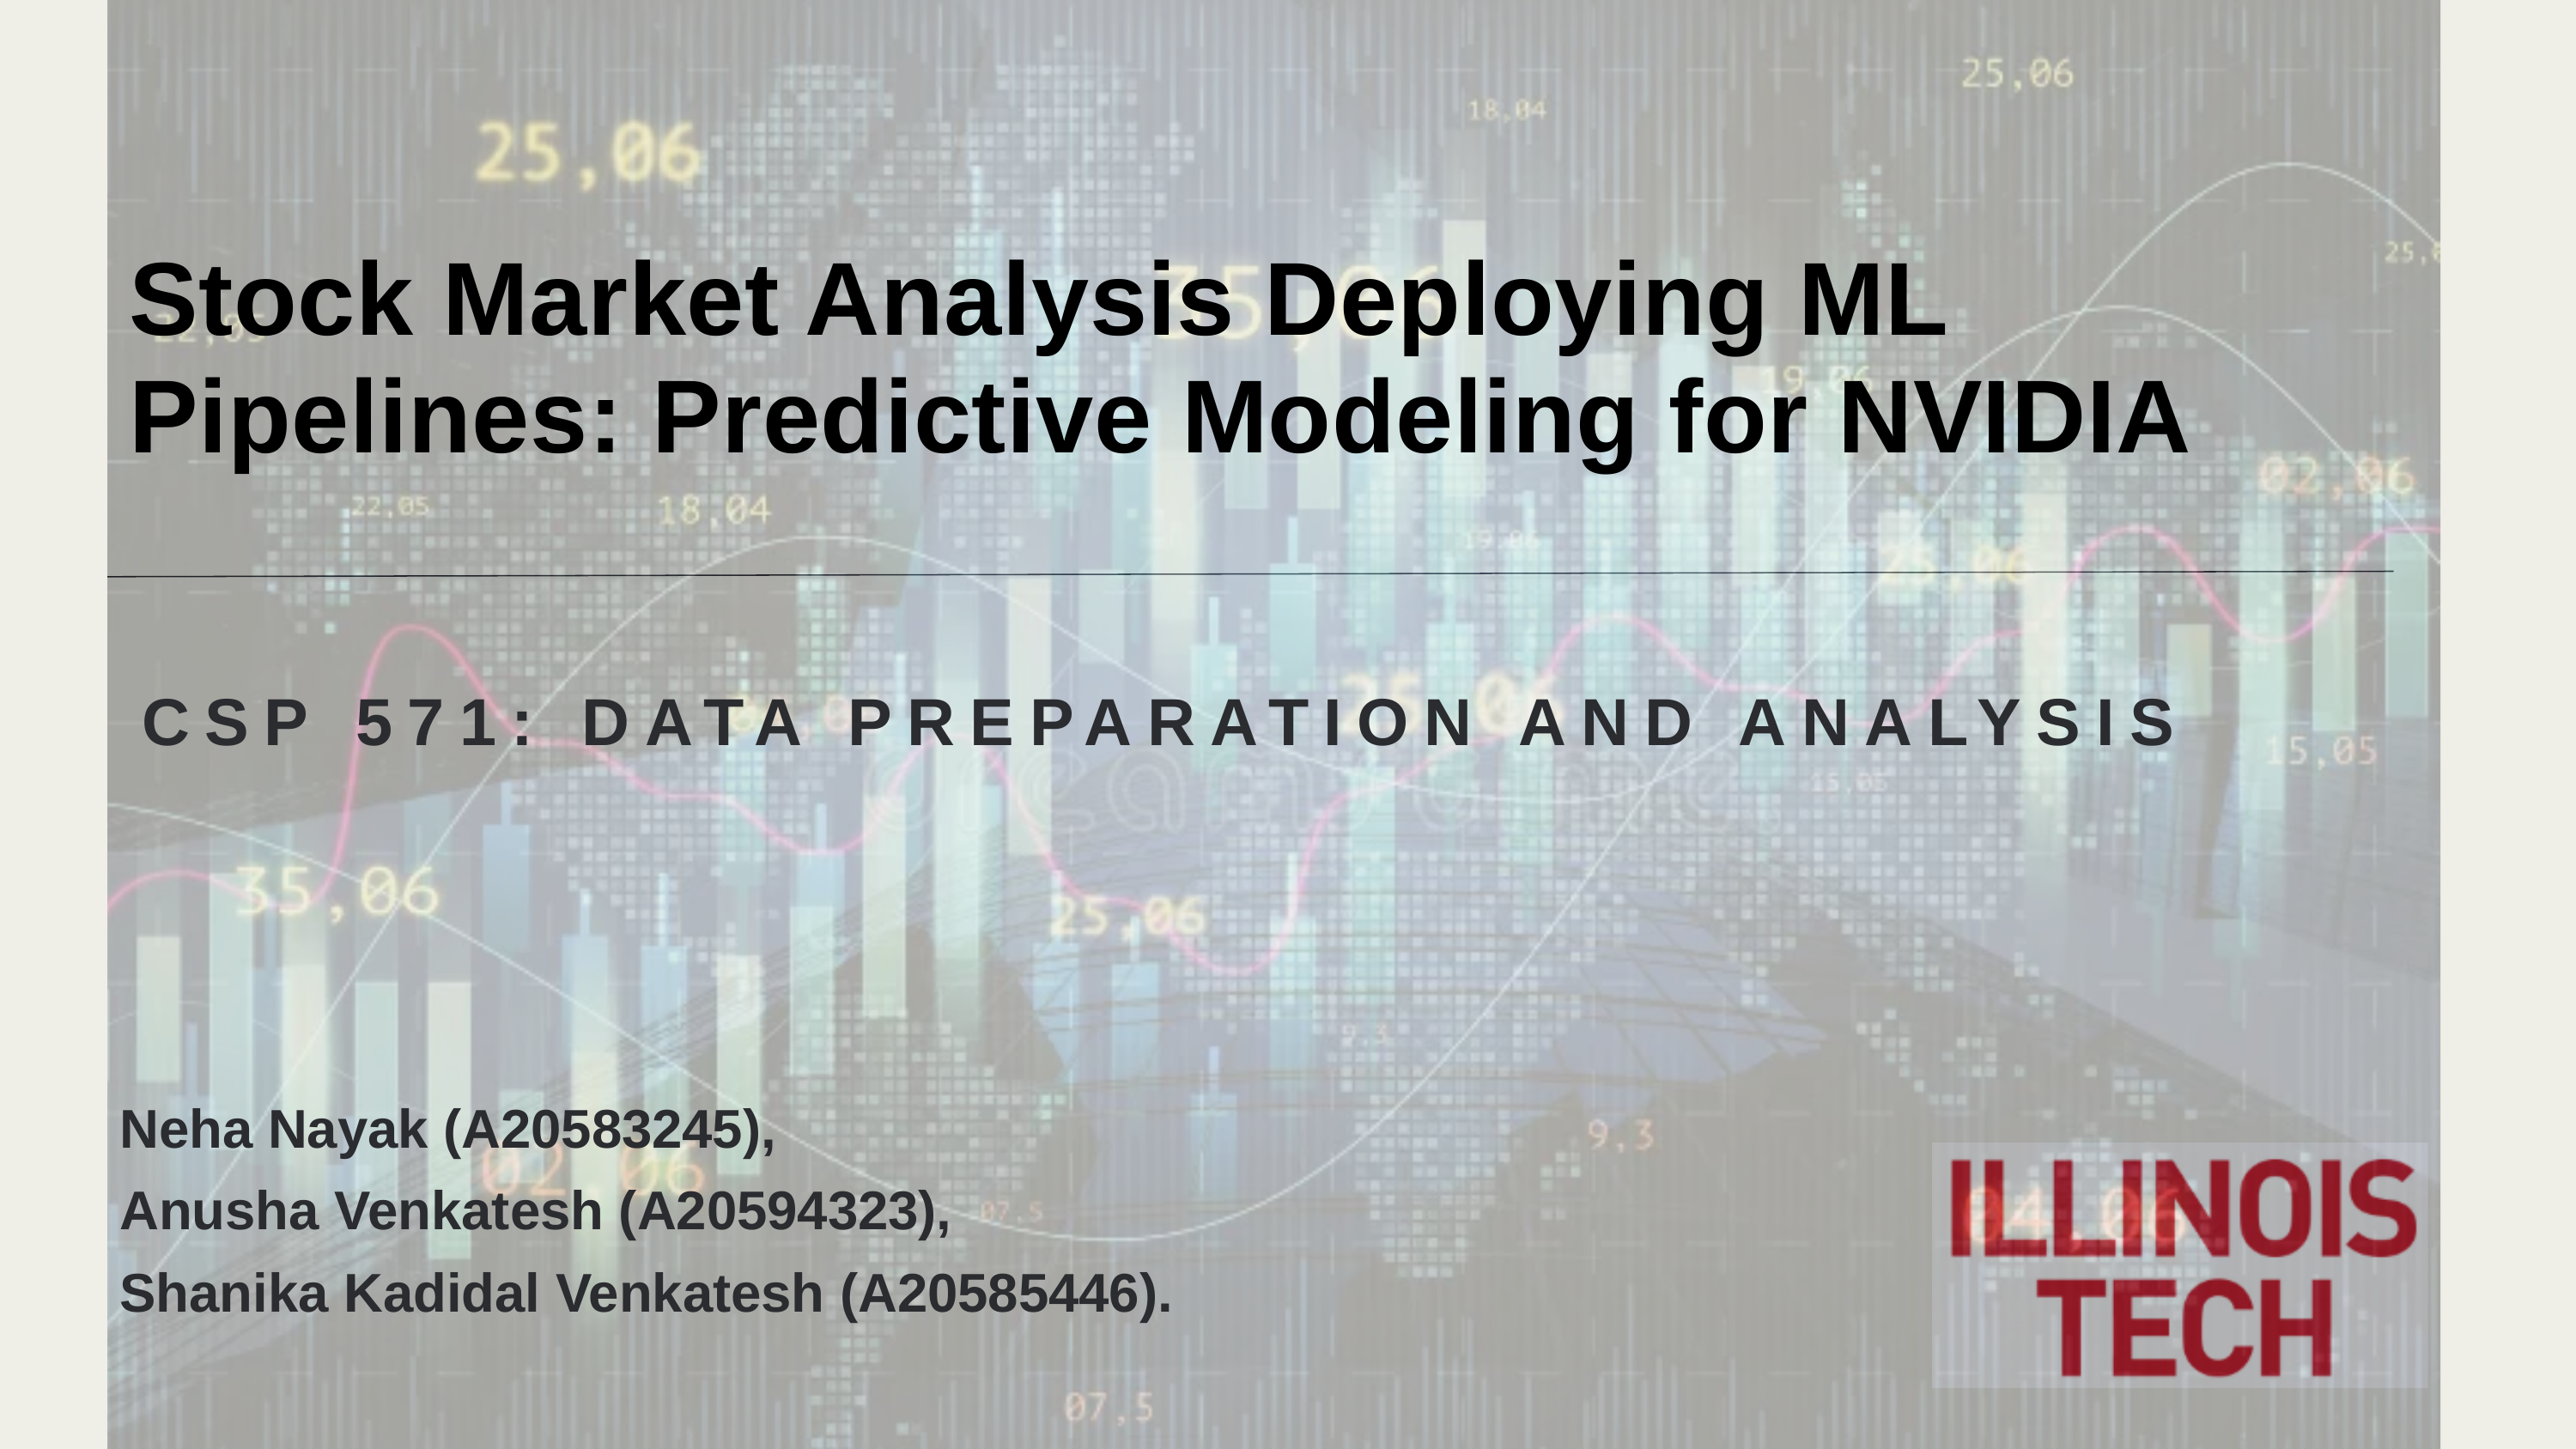

Stock Market Analysis Deploying ML Pipelines: Predictive Modeling for NVIDIA

CSP 571: DATA PREPARATION AND ANALYSIS

Neha Nayak (A20583245),
Anusha Venkatesh (A20594323),
Shanika Kadidal Venkatesh (A20585446).